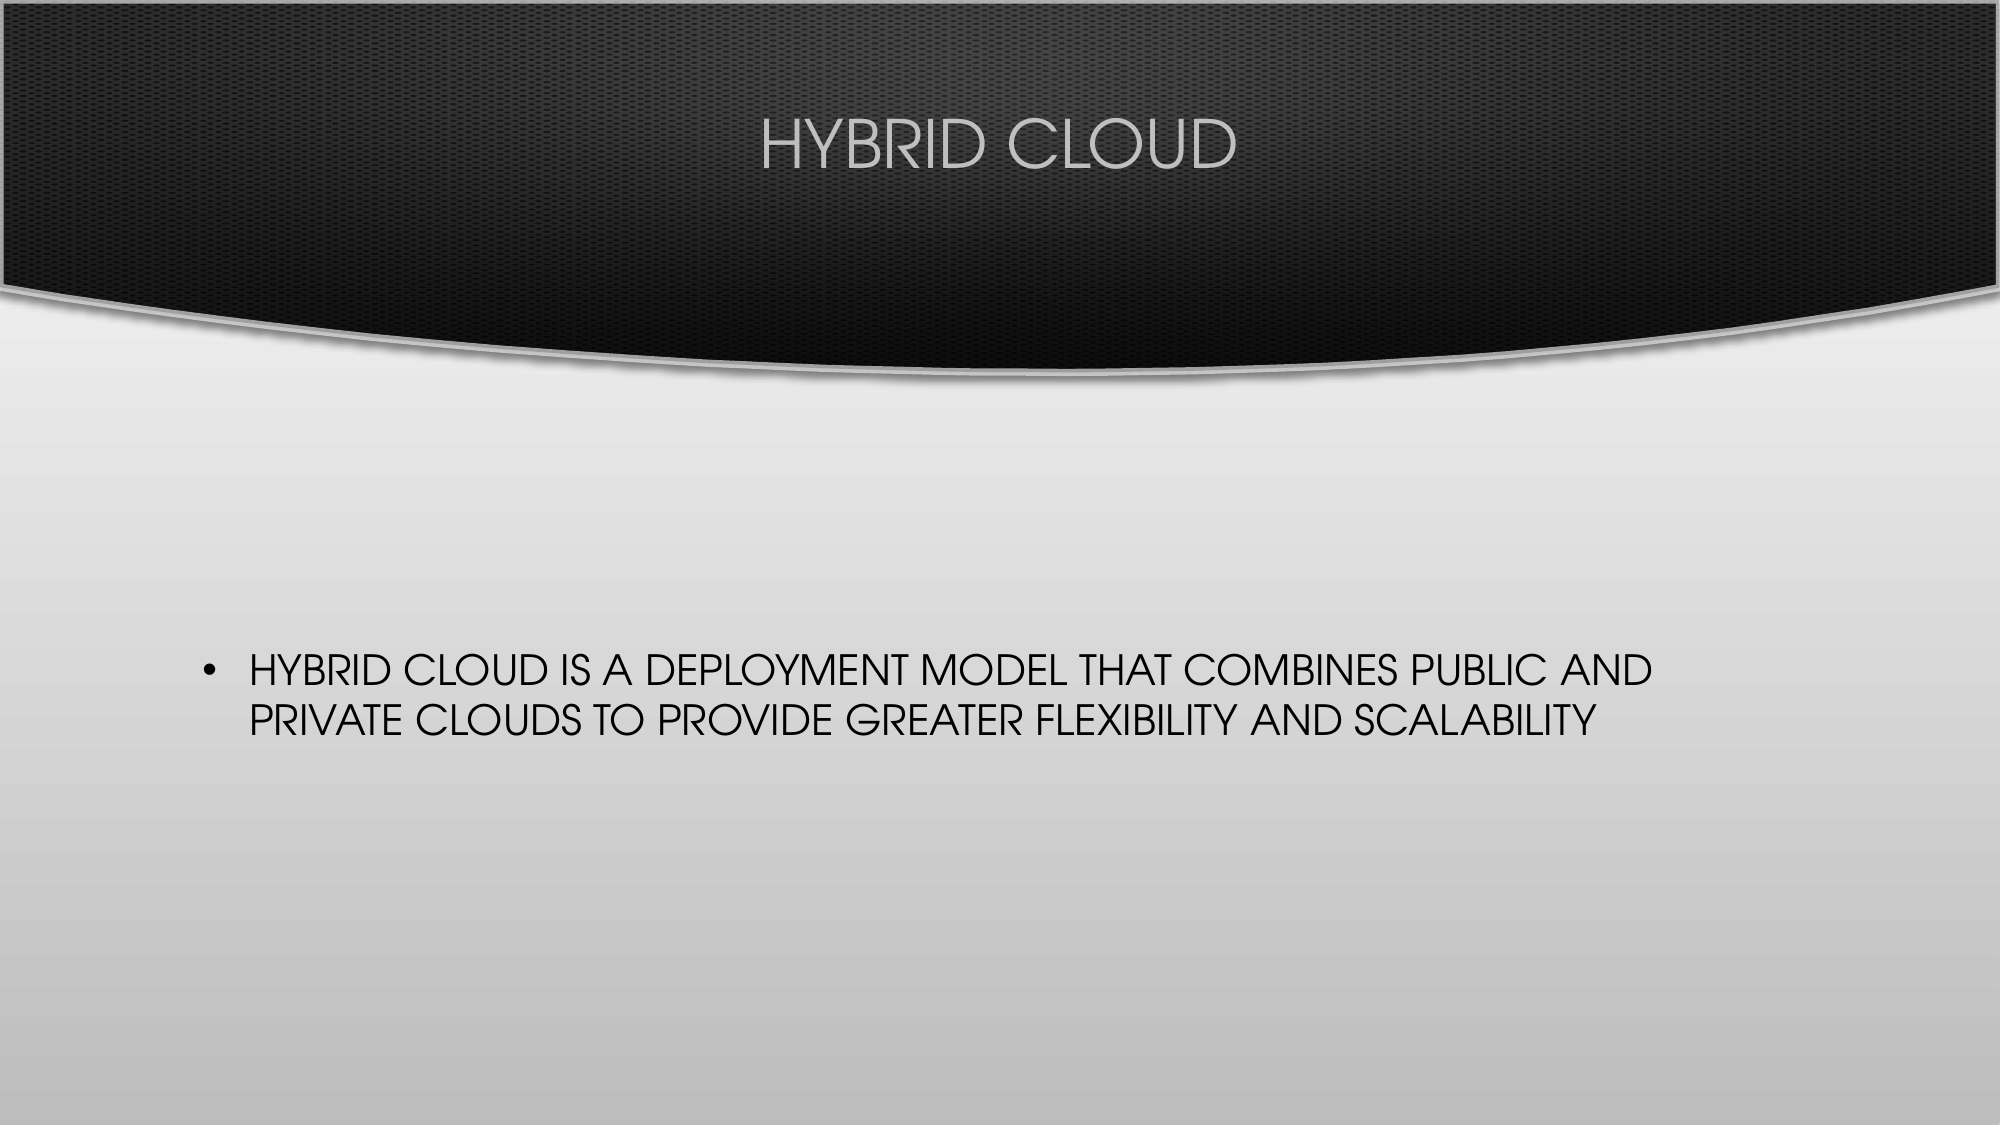

# Hybrid cloud
Hybrid cloud is a deployment model that combines public and private clouds to provide greater flexibility and scalability